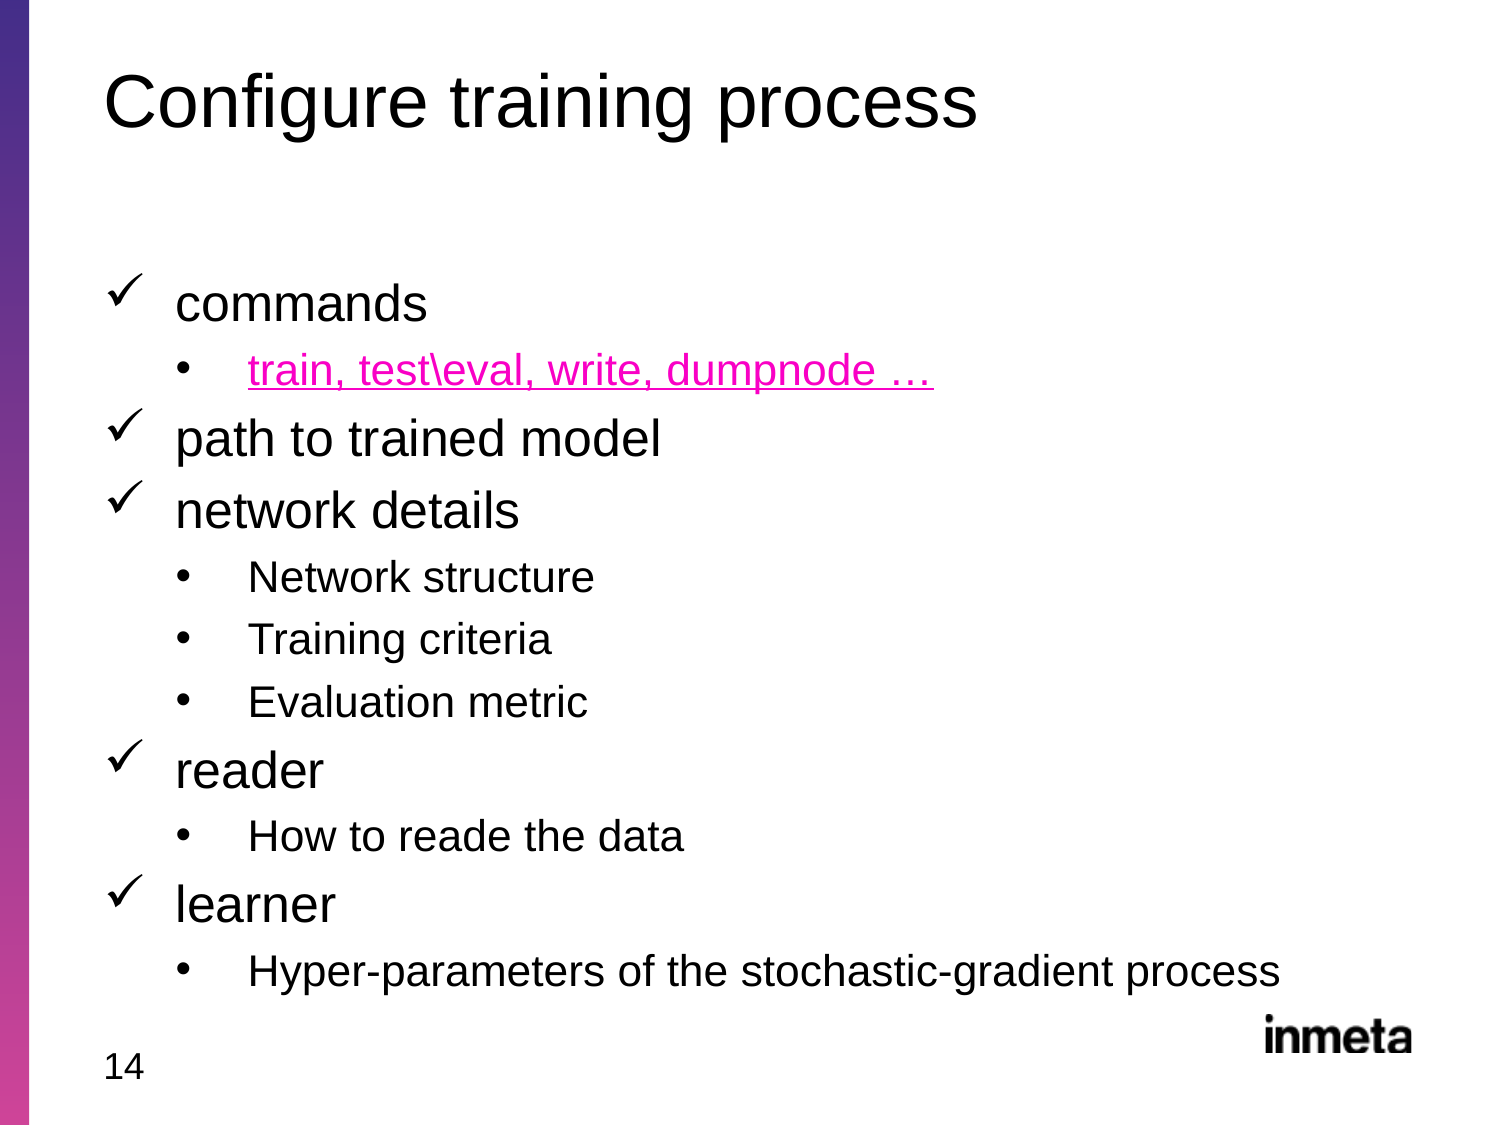

# Configure training process
commands
train, test\eval, write, dumpnode …
path to trained model
network details
Network structure
Training criteria
Evaluation metric
reader
How to reade the data
learner
Hyper-parameters of the stochastic-gradient process

14